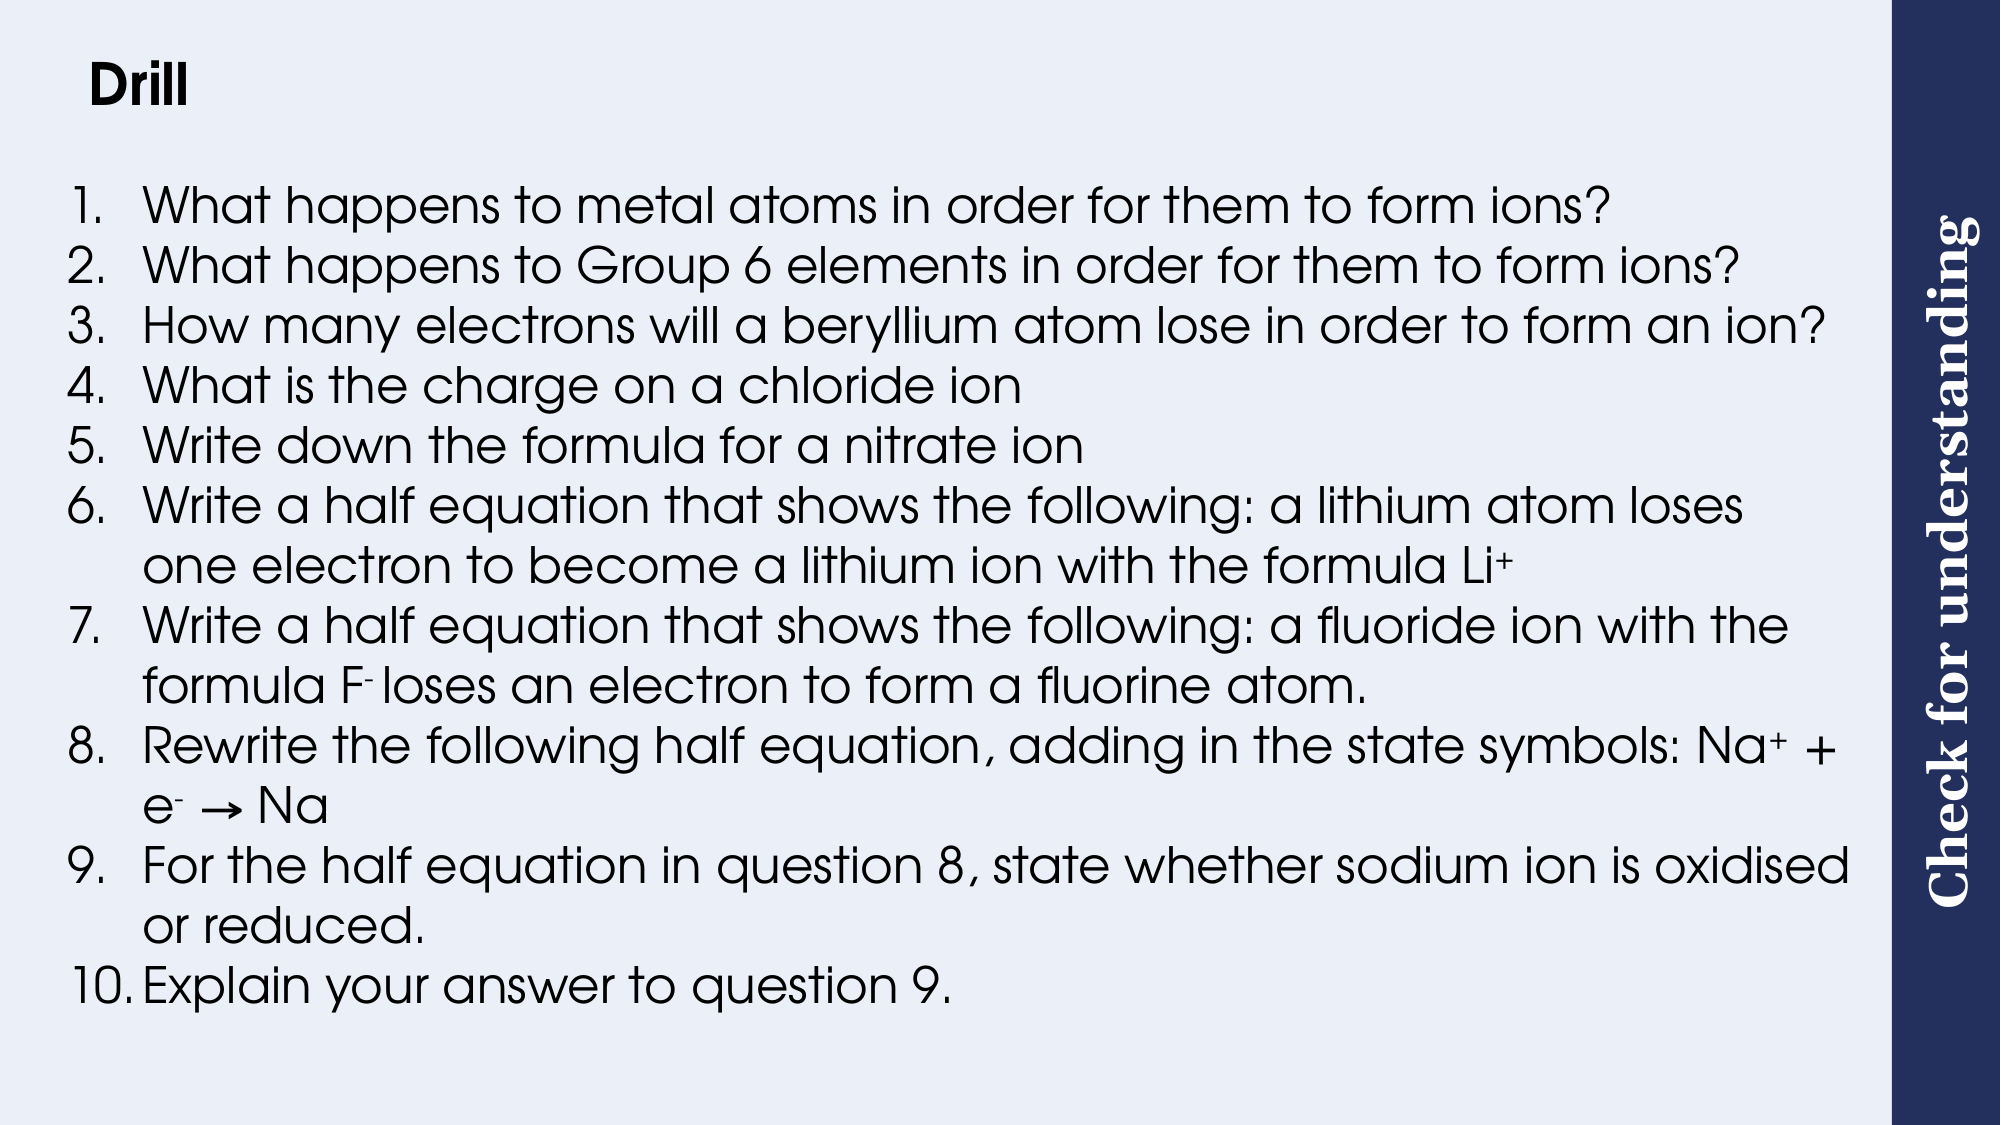

# Drill
What happens to metal atoms in order for them to form ions?
What happens to Group 6 elements in order for them to form ions?
How many electrons will a beryllium atom lose in order to form an ion?
What is the charge on a chloride ion
Write down the formula for a nitrate ion
Write a half equation that shows the following: a lithium atom loses one electron to become a lithium ion with the formula Li+
Write a half equation that shows the following: a fluoride ion with the formula F- loses an electron to form a fluorine atom.
Rewrite the following half equation, adding in the state symbols: Na+ + e- → Na
For the half equation in question 8, state whether sodium ion is oxidised or reduced.
Explain your answer to question 9.